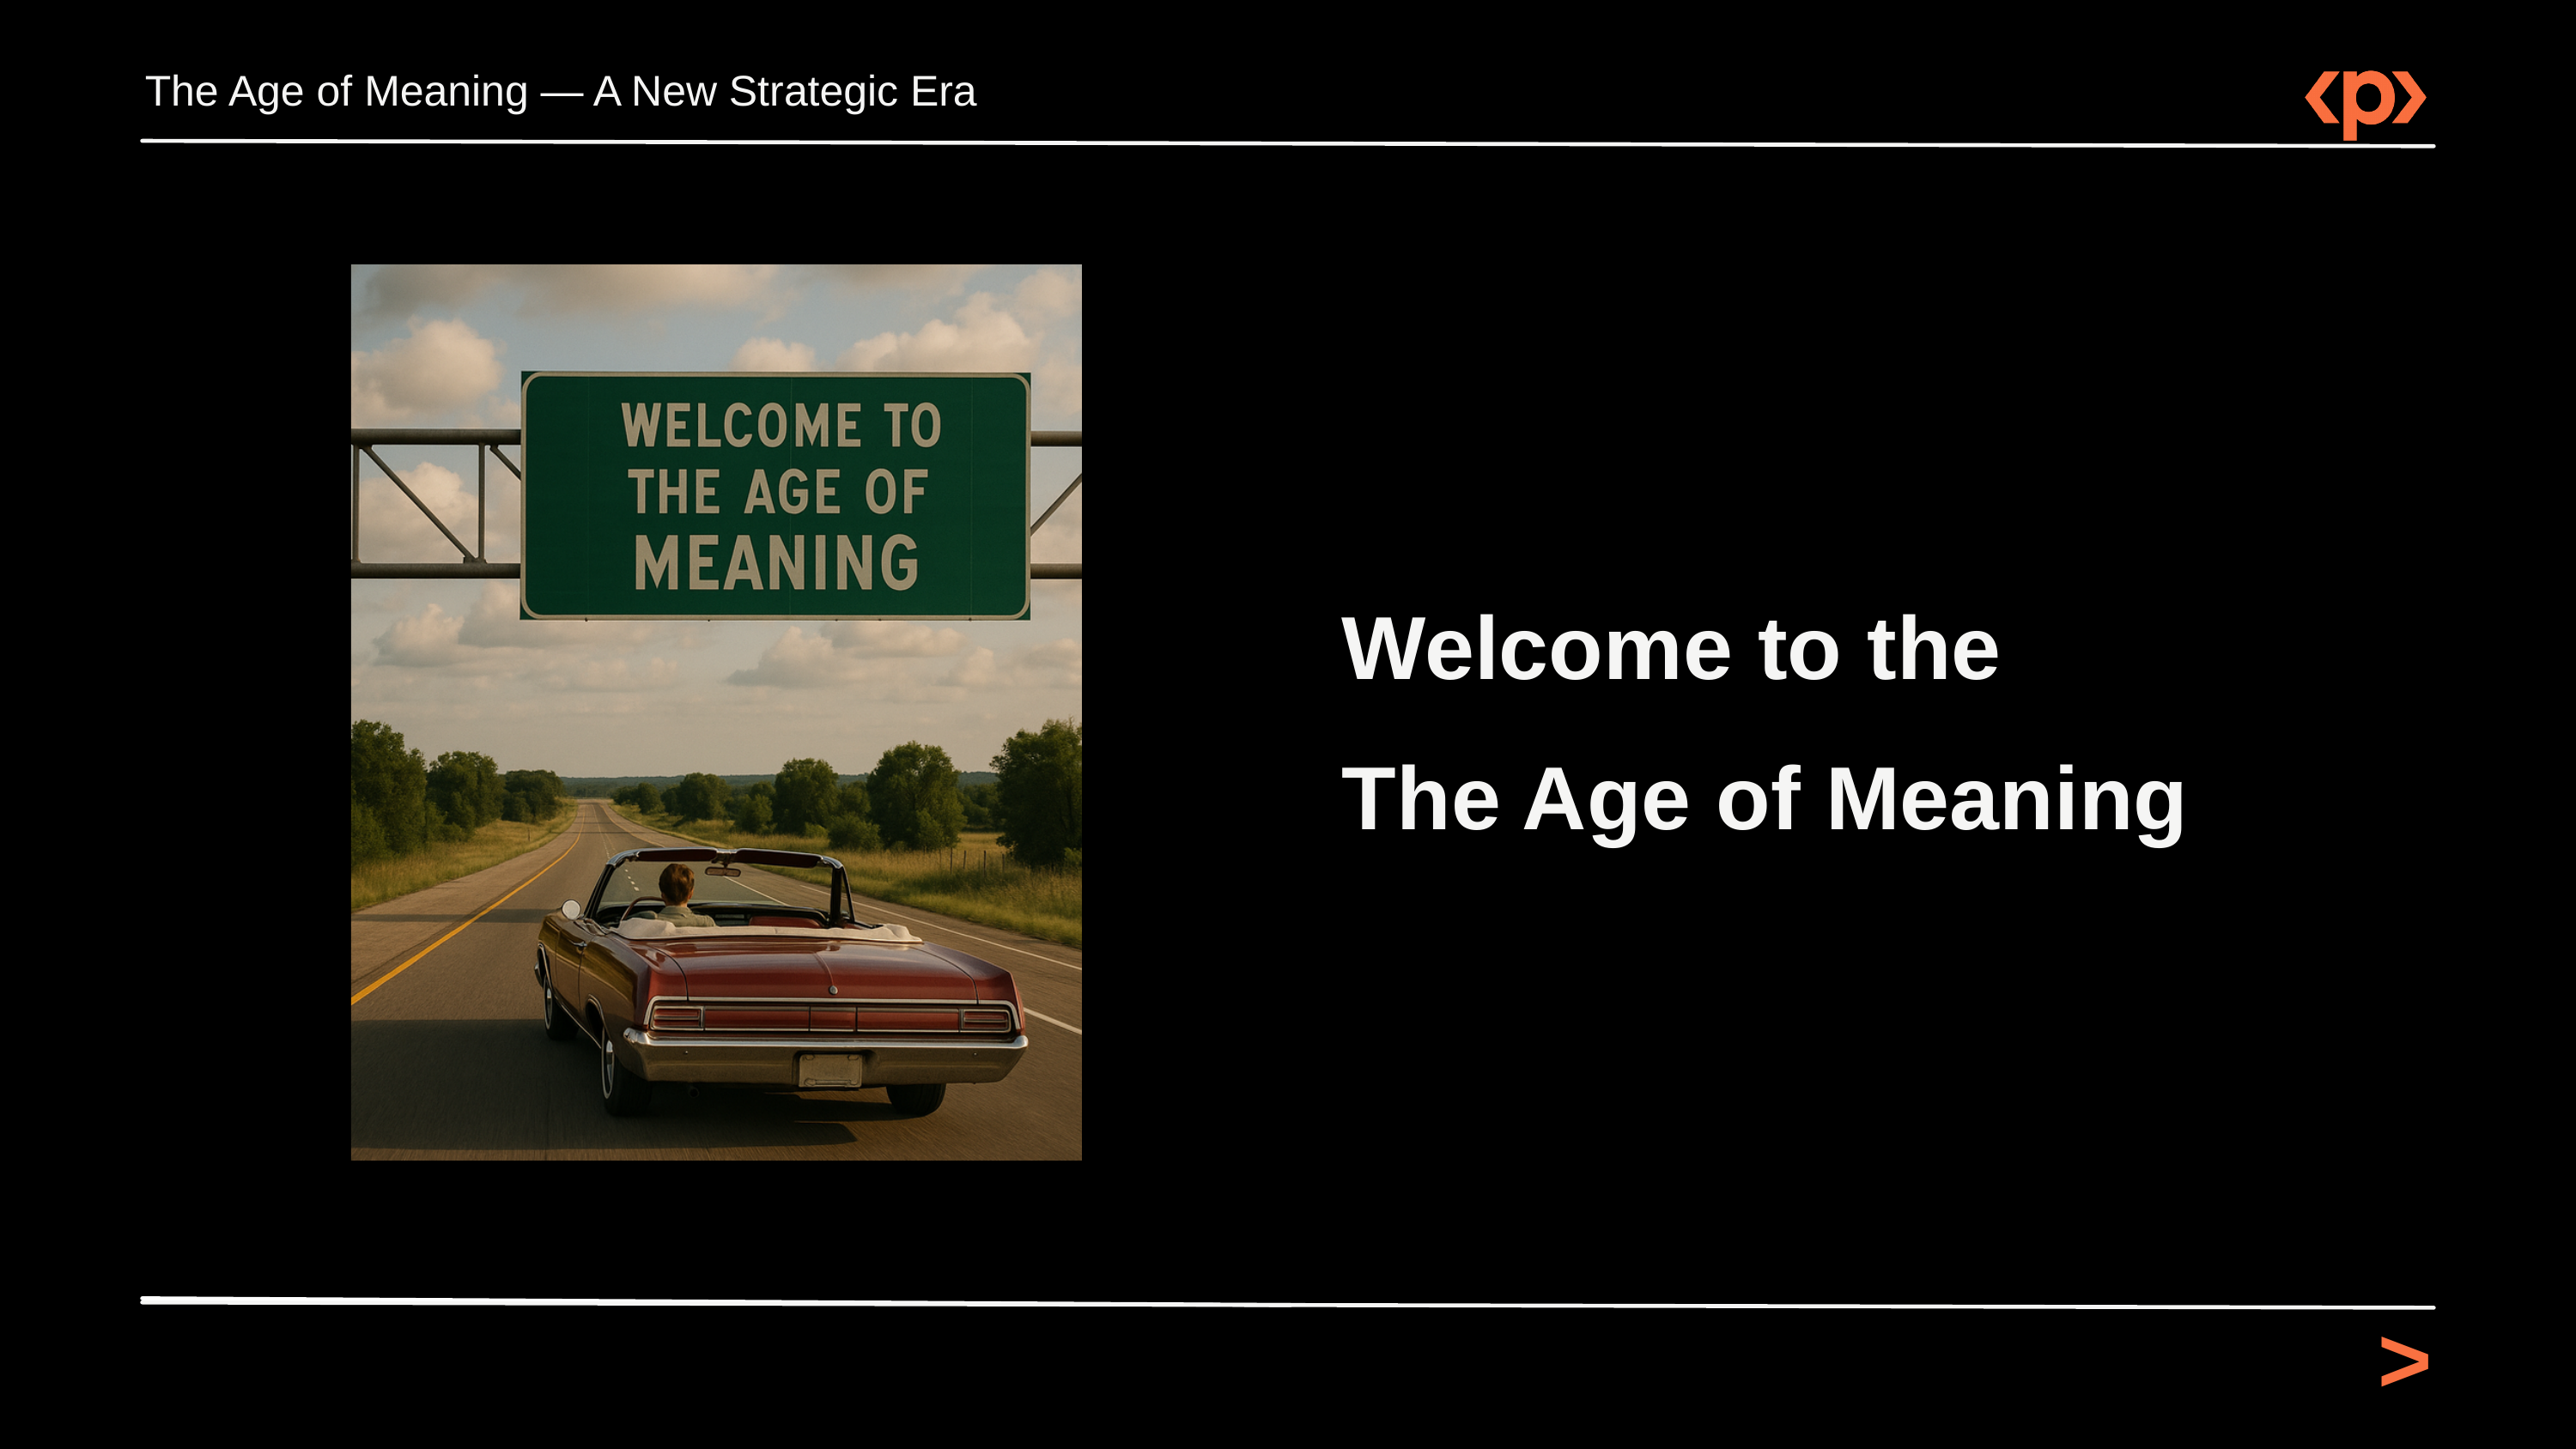

The Age of Meaning — A New Strategic Era

Welcome to the
The Age of Meaning
>